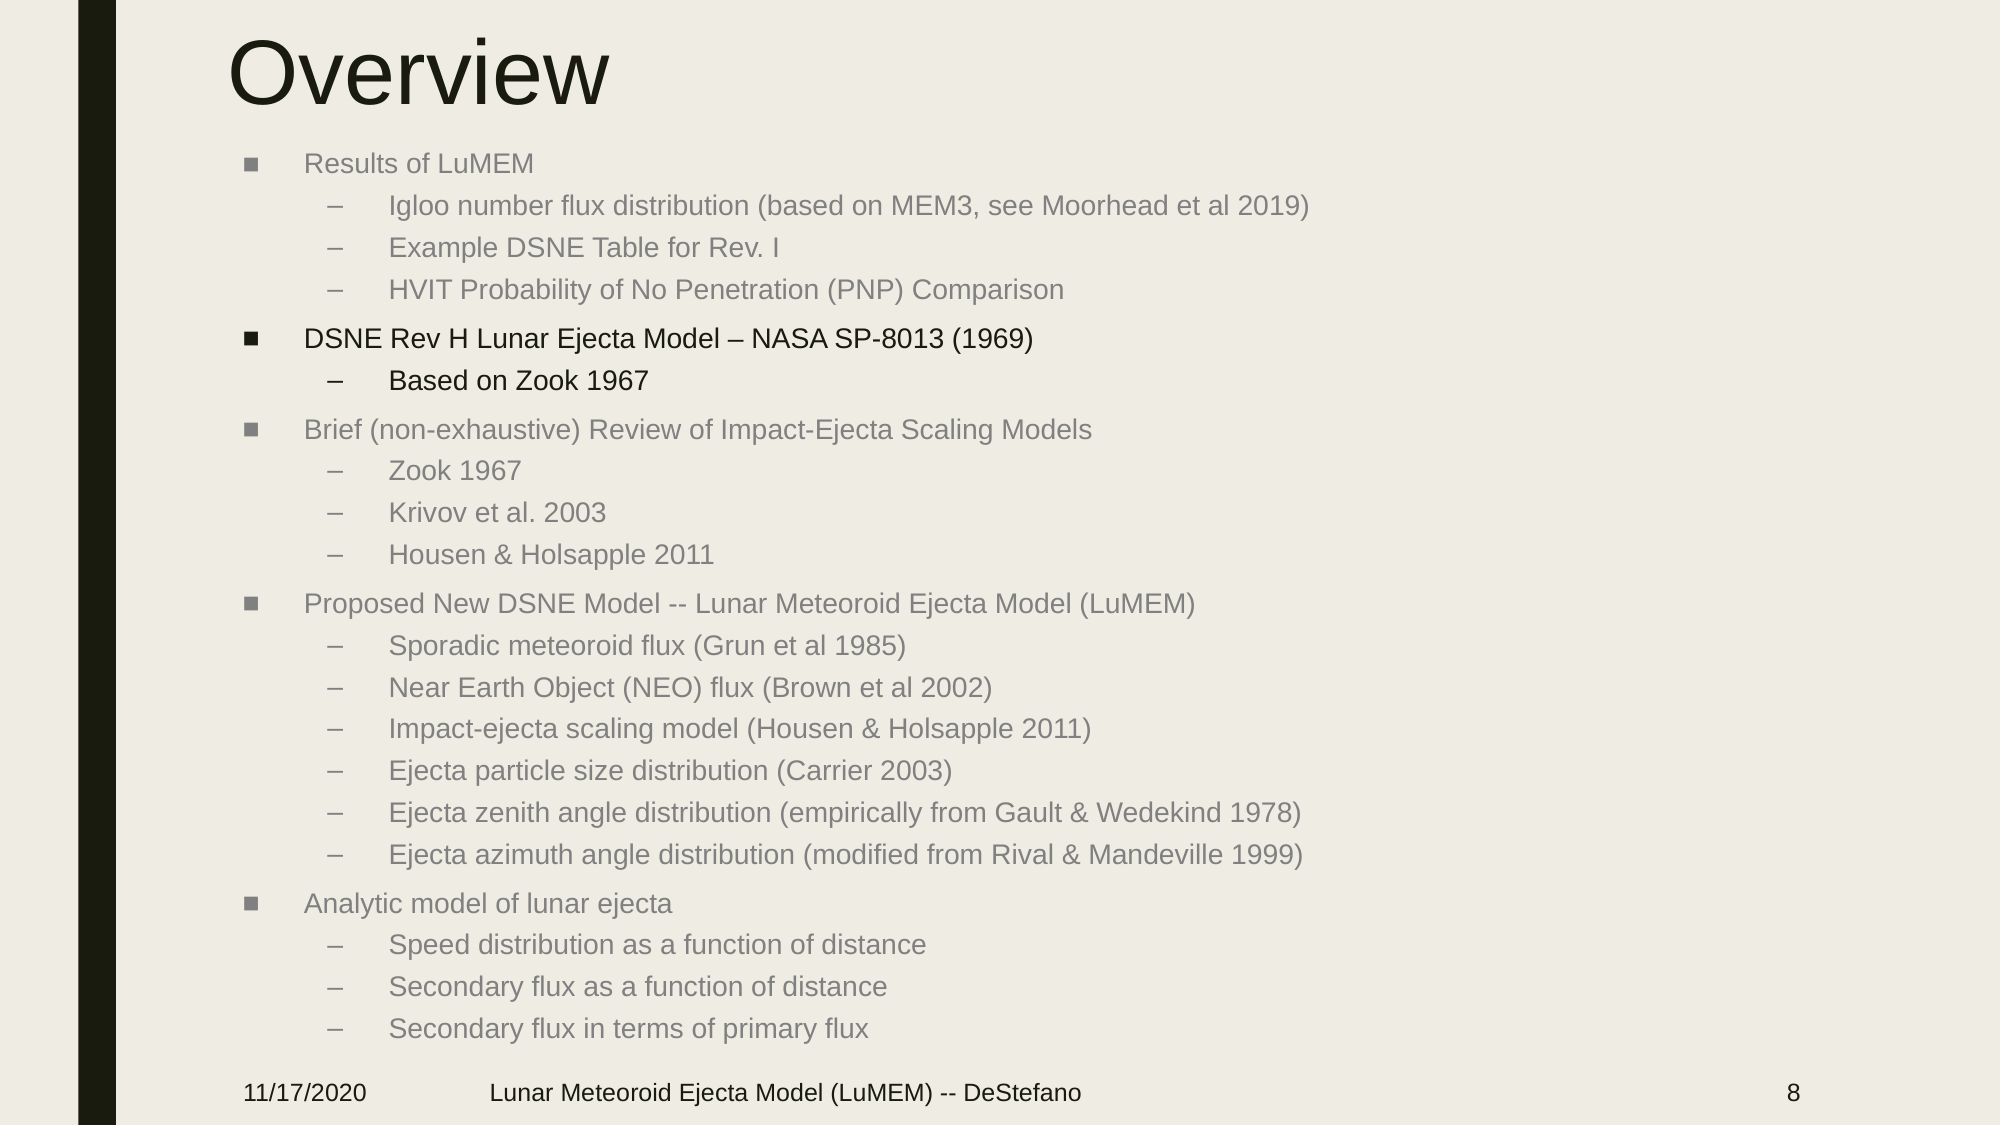

# Overview
Results of LuMEM
Igloo number flux distribution (based on MEM3, see Moorhead et al 2019)
Example DSNE Table for Rev. I
HVIT Probability of No Penetration (PNP) Comparison
DSNE Rev H Lunar Ejecta Model – NASA SP-8013 (1969)
Based on Zook 1967
Brief (non-exhaustive) Review of Impact-Ejecta Scaling Models
Zook 1967
Krivov et al. 2003
Housen & Holsapple 2011
Proposed New DSNE Model -- Lunar Meteoroid Ejecta Model (LuMEM)
Sporadic meteoroid flux (Grun et al 1985)
Near Earth Object (NEO) flux (Brown et al 2002)
Impact-ejecta scaling model (Housen & Holsapple 2011)
Ejecta particle size distribution (Carrier 2003)
Ejecta zenith angle distribution (empirically from Gault & Wedekind 1978)
Ejecta azimuth angle distribution (modified from Rival & Mandeville 1999)
Analytic model of lunar ejecta
Speed distribution as a function of distance
Secondary flux as a function of distance
Secondary flux in terms of primary flux

11/17/2020
Lunar Meteoroid Ejecta Model (LuMEM) -- DeStefano
8